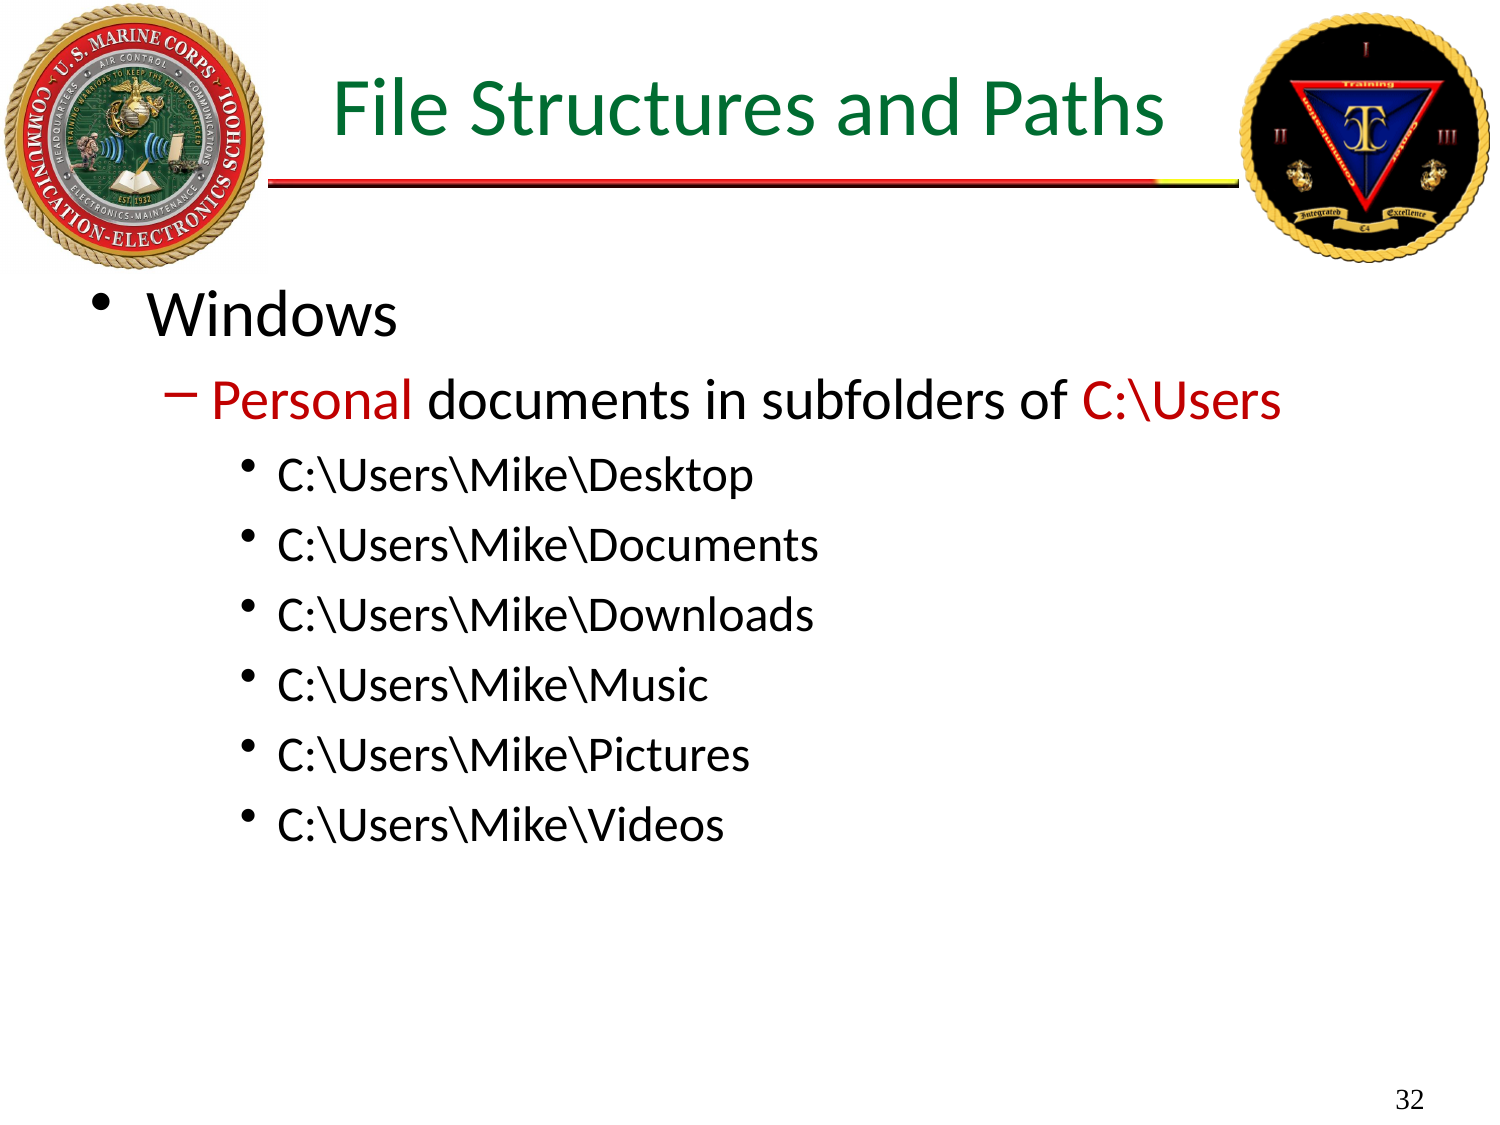

# File Structures and Paths
Windows
Personal documents in subfolders of C:\Users
C:\Users\Mike\Desktop
C:\Users\Mike\Documents
C:\Users\Mike\Downloads
C:\Users\Mike\Music
C:\Users\Mike\Pictures
C:\Users\Mike\Videos